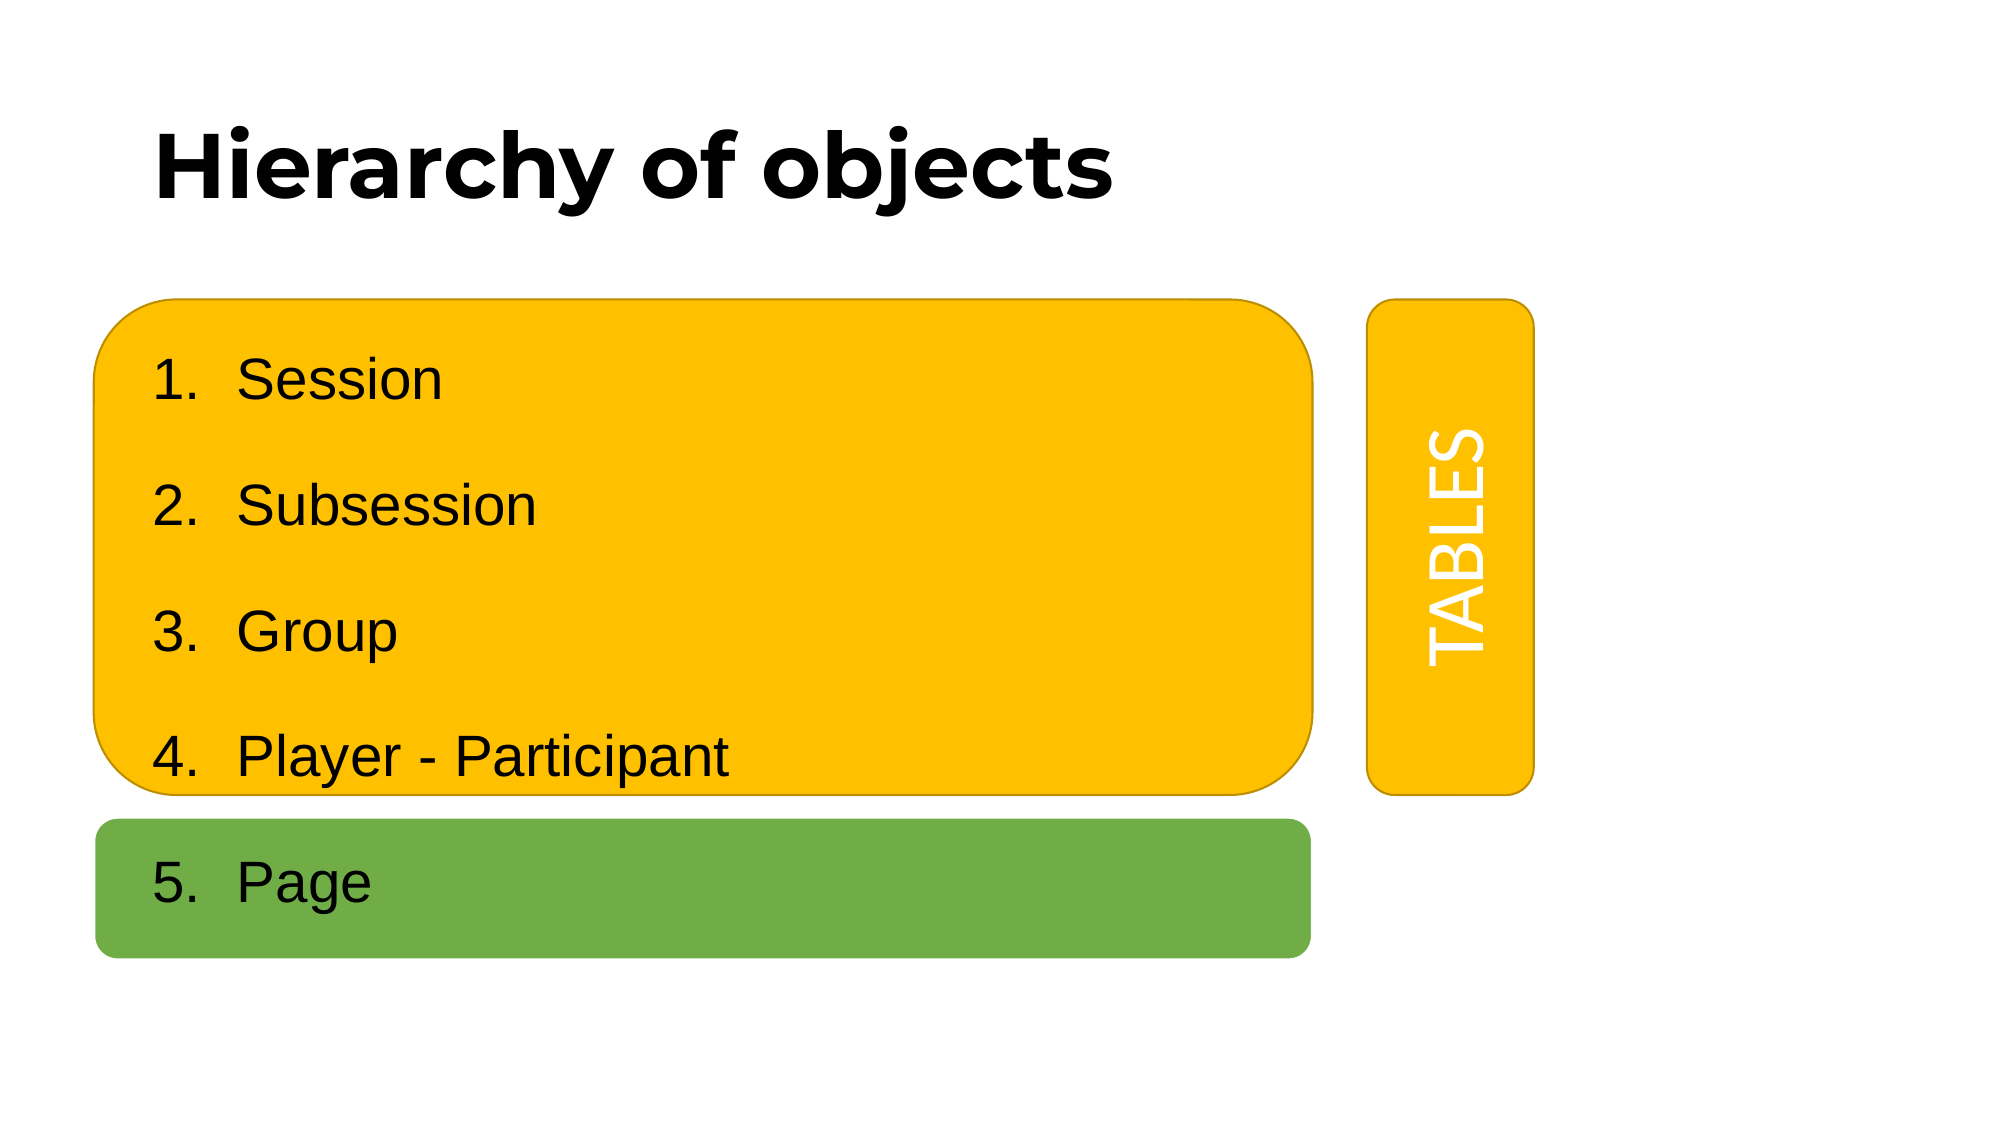

# Hierarchy of objects

Session
Subsession
Group
Player - Participant
Page

TABLES